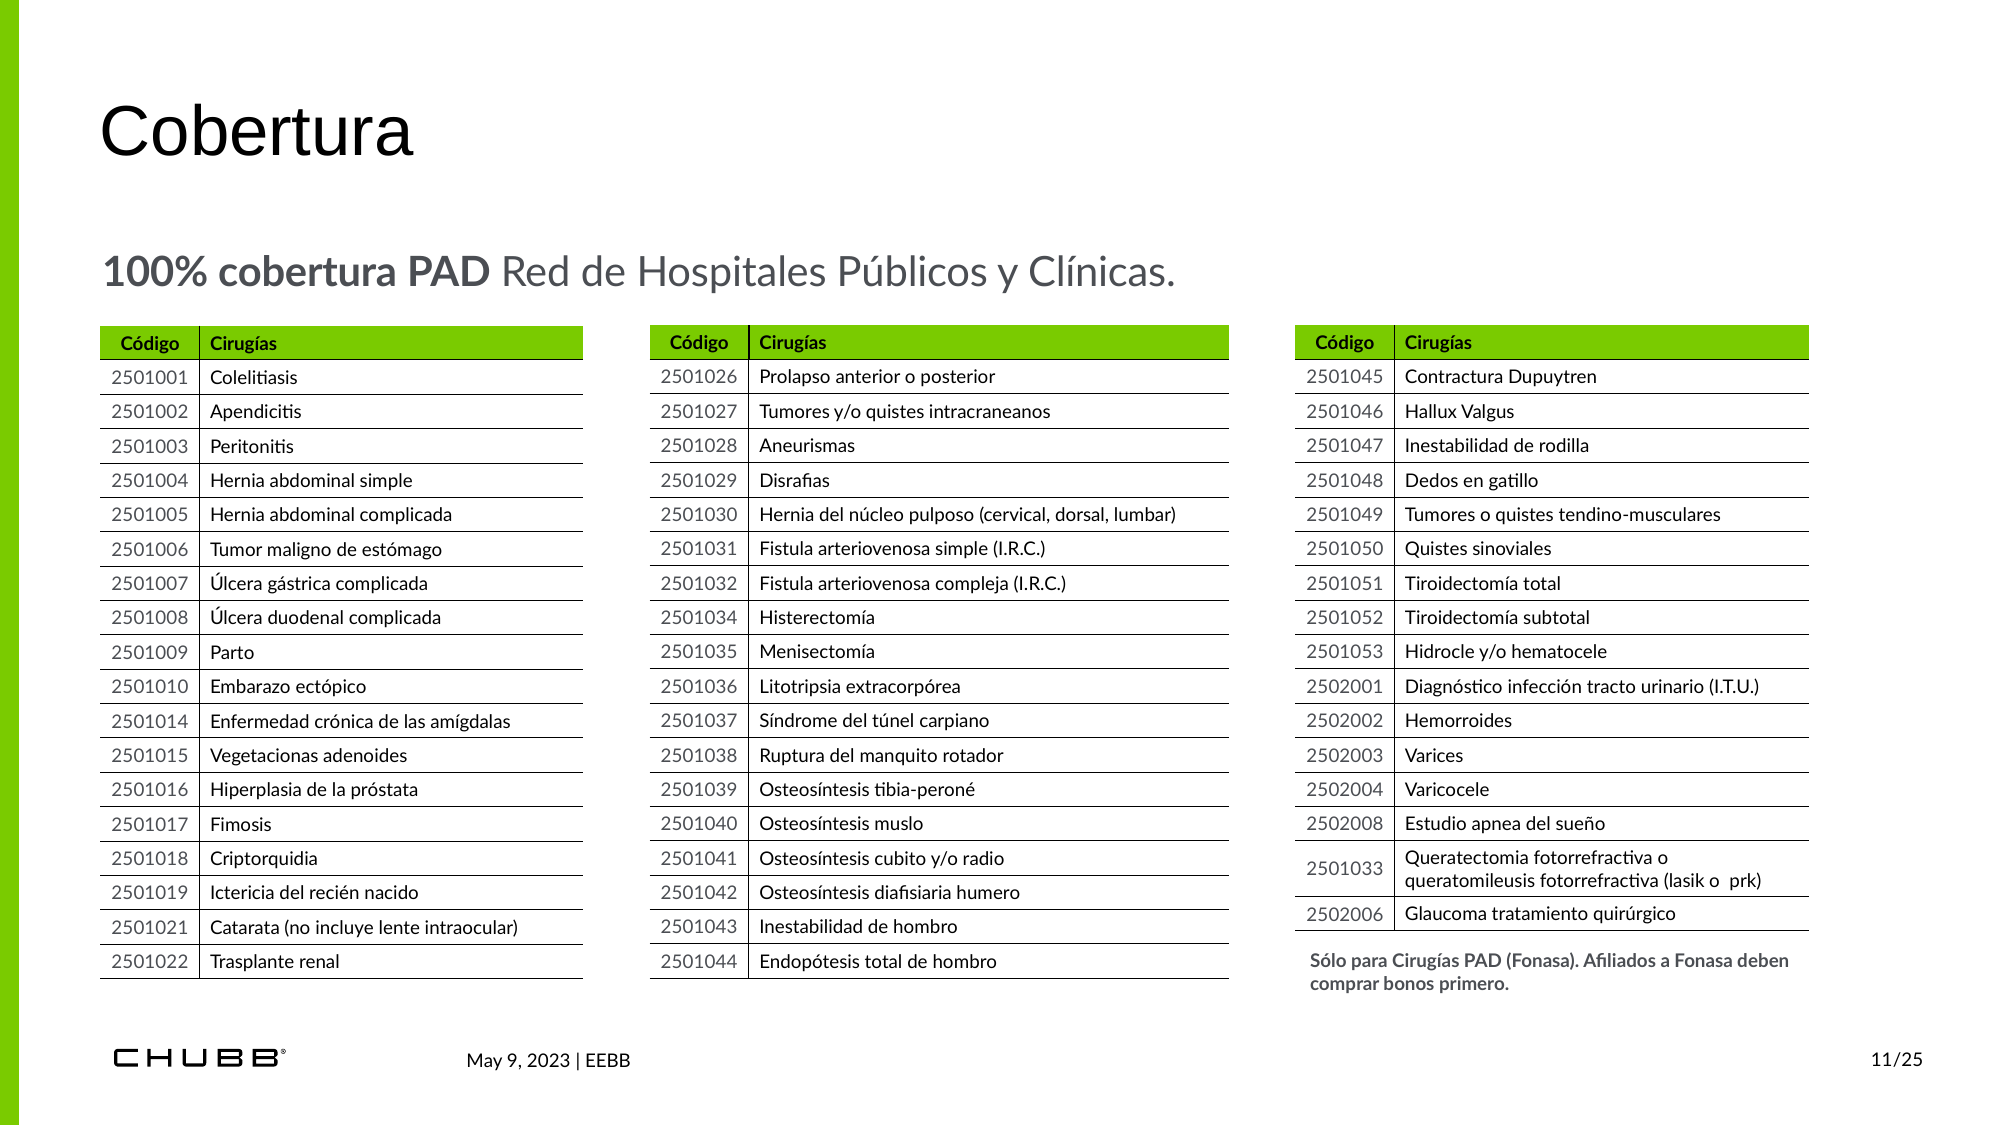

Cobertura
100% cobertura PAD Red de Hospitales Públicos y Clínicas.
| Código | Cirugías |
| --- | --- |
| 2501026 | Prolapso anterior o posterior |
| 2501027 | Tumores y/o quistes intracraneanos |
| 2501028 | Aneurismas |
| 2501029 | Disrafias |
| 2501030 | Hernia del núcleo pulposo (cervical, dorsal, lumbar) |
| 2501031 | Fistula arteriovenosa simple (I.R.C.) |
| 2501032 | Fistula arteriovenosa compleja (I.R.C.) |
| 2501034 | Histerectomía |
| 2501035 | Menisectomía |
| 2501036 | Litotripsia extracorpórea |
| 2501037 | Síndrome del túnel carpiano |
| 2501038 | Ruptura del manquito rotador |
| 2501039 | Osteosíntesis tibia-peroné |
| 2501040 | Osteosíntesis muslo |
| 2501041 | Osteosíntesis cubito y/o radio |
| 2501042 | Osteosíntesis diafisiaria humero |
| 2501043 | Inestabilidad de hombro |
| 2501044 | Endopótesis total de hombro |
| Código | Cirugías |
| --- | --- |
| 2501045 | Contractura Dupuytren |
| 2501046 | Hallux Valgus |
| 2501047 | Inestabilidad de rodilla |
| 2501048 | Dedos en gatillo |
| 2501049 | Tumores o quistes tendino-musculares |
| 2501050 | Quistes sinoviales |
| 2501051 | Tiroidectomía total |
| 2501052 | Tiroidectomía subtotal |
| 2501053 | Hidrocle y/o hematocele |
| 2502001 | Diagnóstico infección tracto urinario (I.T.U.) |
| 2502002 | Hemorroides |
| 2502003 | Varices |
| 2502004 | Varicocele |
| 2502008 | Estudio apnea del sueño |
| 2501033 | Queratectomia fotorrefractiva o queratomileusis fotorrefractiva (lasik o prk) |
| 2502006 | Glaucoma tratamiento quirúrgico |
| Código | Cirugías |
| --- | --- |
| 2501001 | Colelitiasis |
| 2501002 | Apendicitis |
| 2501003 | Peritonitis |
| 2501004 | Hernia abdominal simple |
| 2501005 | Hernia abdominal complicada |
| 2501006 | Tumor maligno de estómago |
| 2501007 | Úlcera gástrica complicada |
| 2501008 | Úlcera duodenal complicada |
| 2501009 | Parto |
| 2501010 | Embarazo ectópico |
| 2501014 | Enfermedad crónica de las amígdalas |
| 2501015 | Vegetacionas adenoides |
| 2501016 | Hiperplasia de la próstata |
| 2501017 | Fimosis |
| 2501018 | Criptorquidia |
| 2501019 | Ictericia del recién nacido |
| 2501021 | Catarata (no incluye lente intraocular) |
| 2501022 | Trasplante renal |
Sólo para Cirugías PAD (Fonasa). Afiliados a Fonasa deben comprar bonos primero.
May 9, 2023 | EEBB
11/25